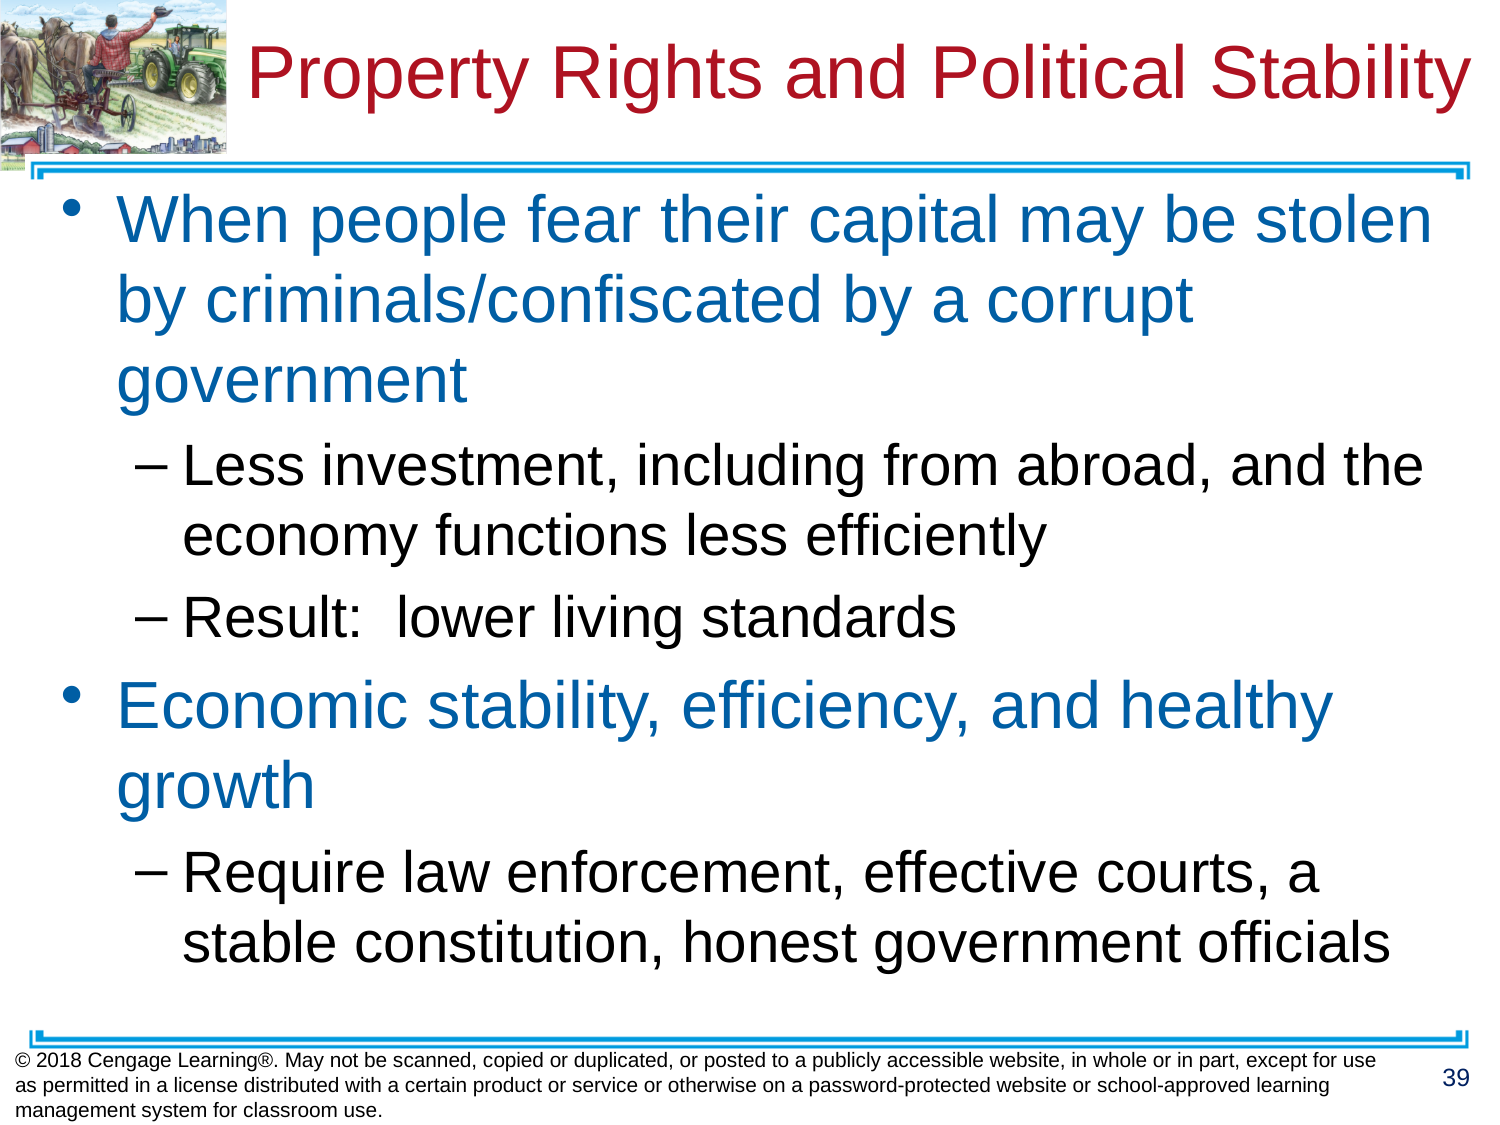

# Property Rights and Political Stability
When people fear their capital may be stolen by criminals/confiscated by a corrupt government
Less investment, including from abroad, and the economy functions less efficiently
Result:  lower living standards
Economic stability, efficiency, and healthy growth
Require law enforcement, effective courts, a stable constitution, honest government officials

© 2018 Cengage Learning®. May not be scanned, copied or duplicated, or posted to a publicly accessible website, in whole or in part, except for use as permitted in a license distributed with a certain product or service or otherwise on a password-protected website or school-approved learning management system for classroom use.
39